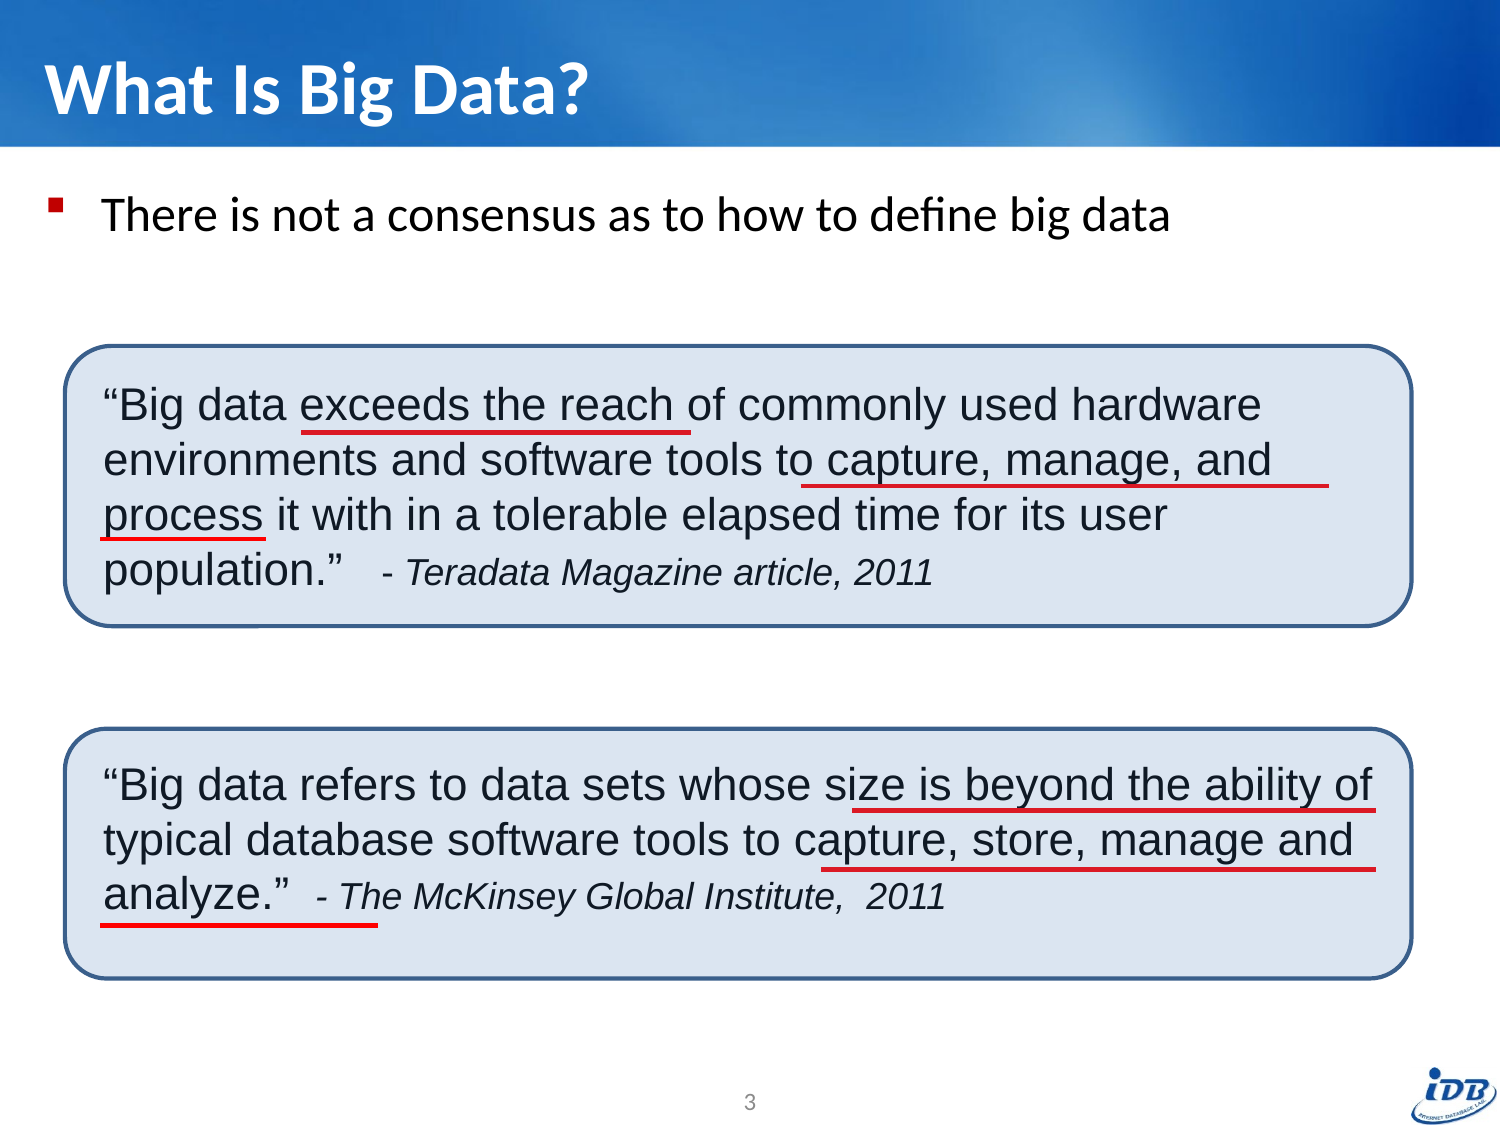

# What Is Big Data?
There is not a consensus as to how to define big data

“Big data exceeds the reach of commonly used hardware environments and software tools to capture, manage, and process it with in a tolerable elapsed time for its user population.”   - Teradata Magazine article, 2011

“Big data refers to data sets whose size is beyond the ability of typical database software tools to capture, store, manage and analyze.”  - The McKinsey Global Institute,  2011
3